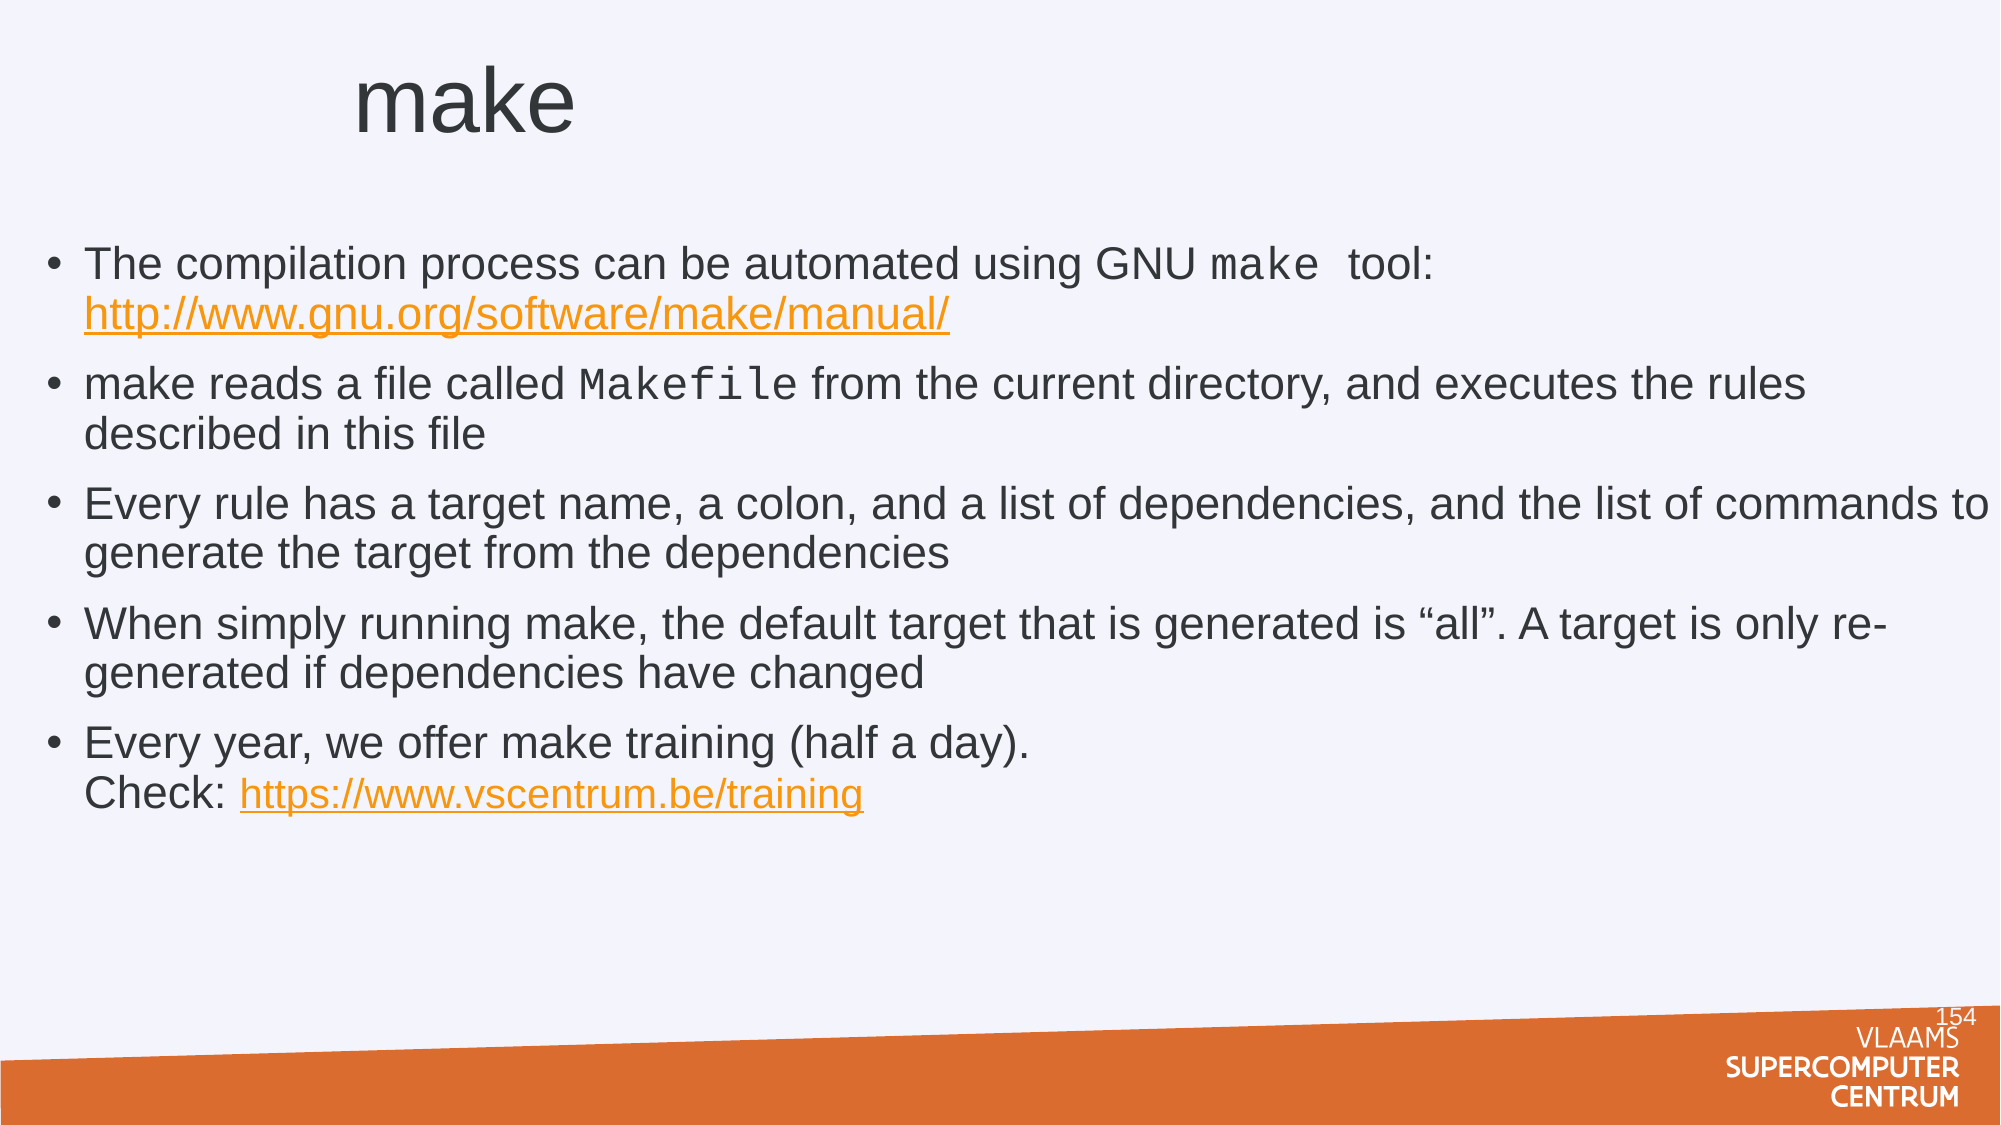

# make
The compilation process can be automated using GNU make tool: http://www.gnu.org/software/make/manual/
make reads a file called Makefile from the current directory, and executes the rules described in this file
Every rule has a target name, a colon, and a list of dependencies, and the list of commands to generate the target from the dependencies
When simply running make, the default target that is generated is “all”. A target is only re-generated if dependencies have changed
Every year, we offer make training (half a day).
Check: https://www.vscentrum.be/training

154